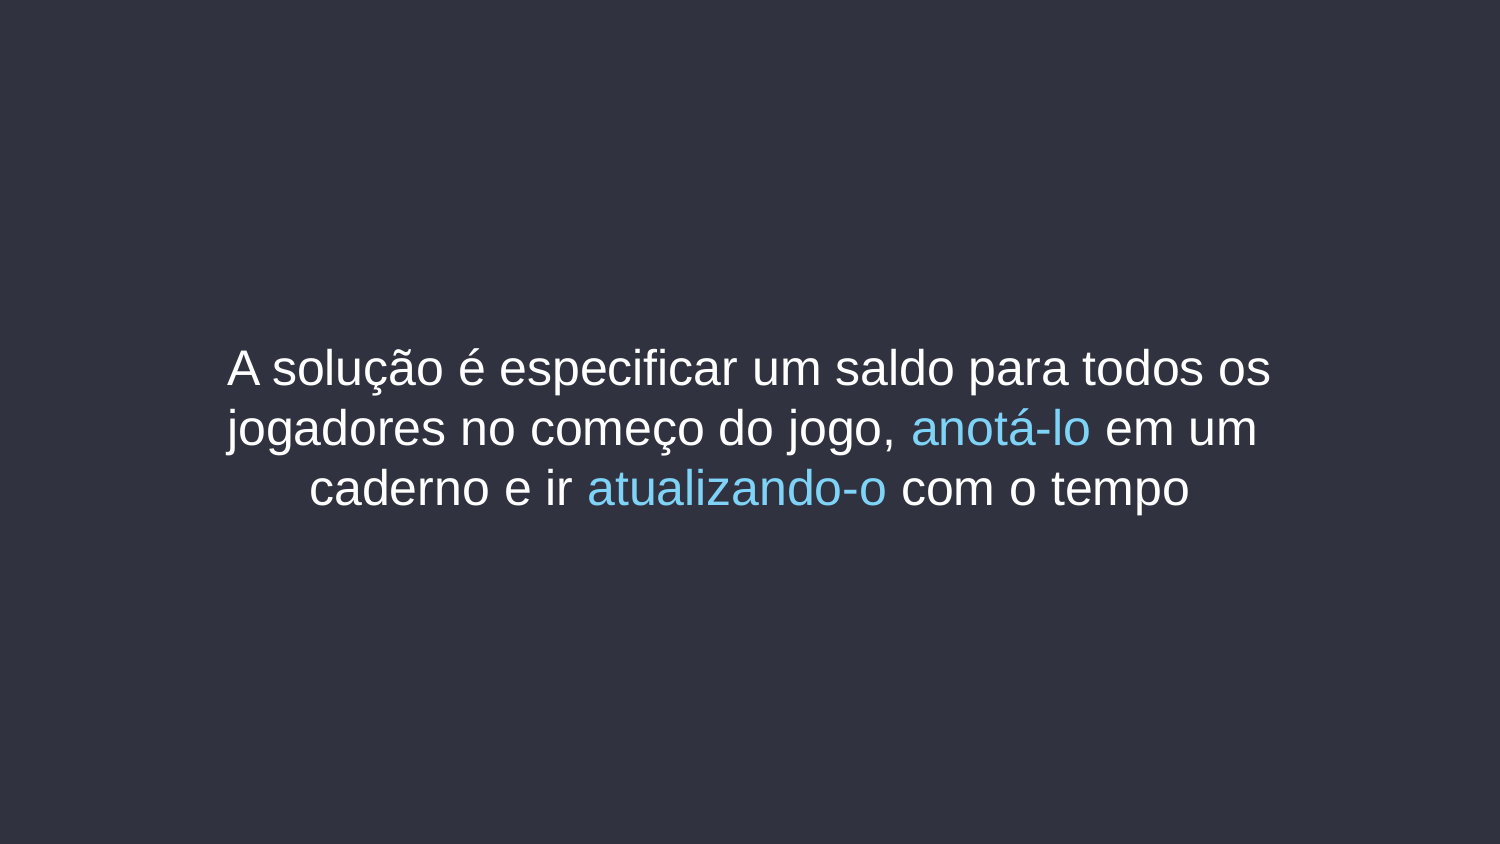

# A solução é especificar um saldo para todos os jogadores no começo do jogo, anotá-lo em um
caderno e ir atualizando-o com o tempo